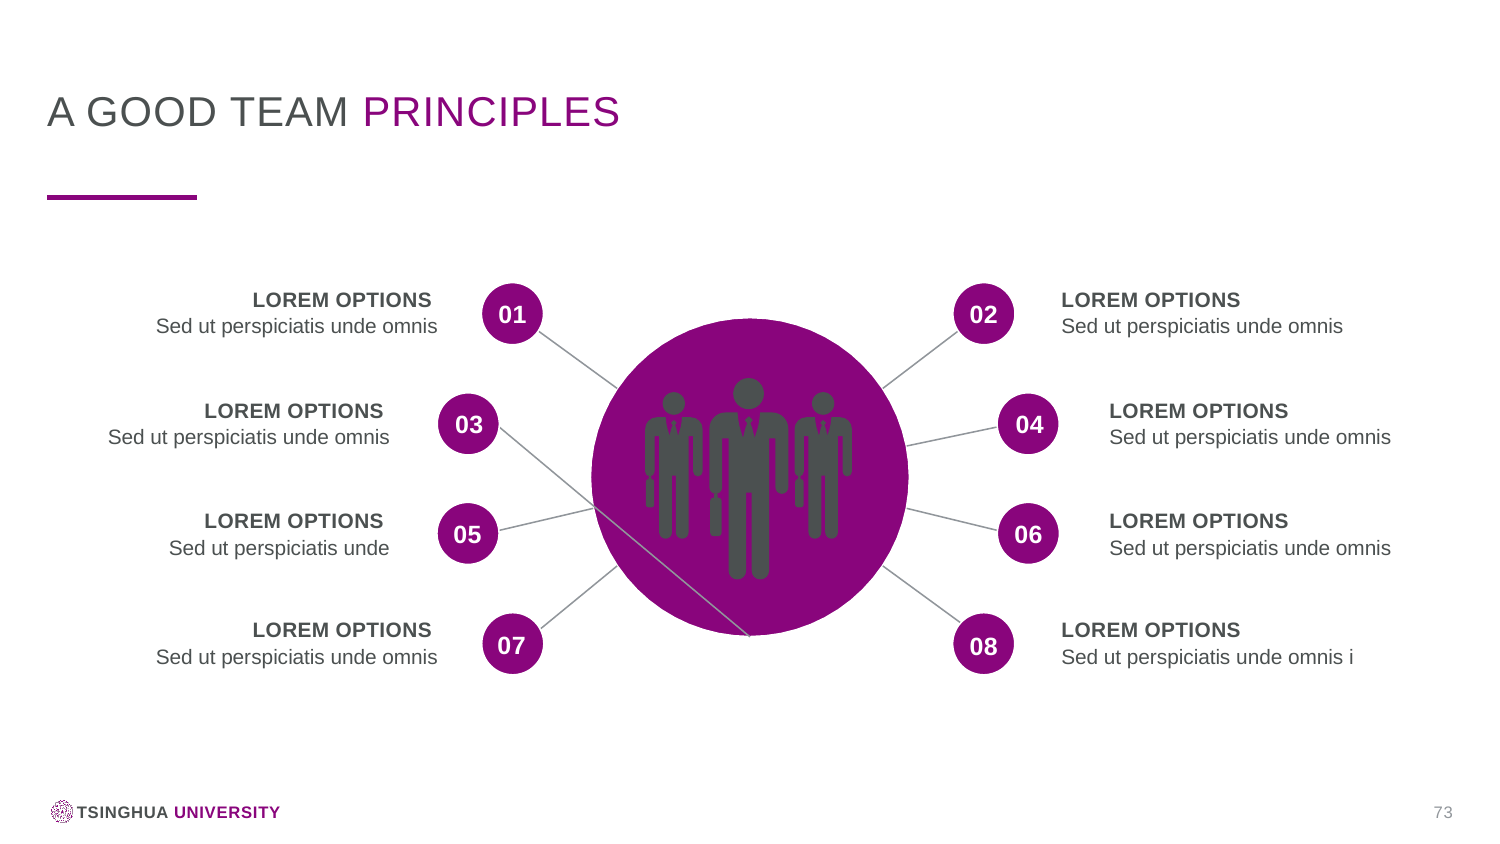

A good team principles

01

02
Lorem options
Sed ut perspiciatis unde omnis
Lorem options
Sed ut perspiciatis unde omnis

03

04
Lorem options
Sed ut perspiciatis unde omnis
Lorem options
Sed ut perspiciatis unde omnis

05

06
Lorem options
Sed ut perspiciatis unde
Lorem options
Sed ut perspiciatis unde omnis

07

08
Lorem options
Sed ut perspiciatis unde omnis
Lorem options
Sed ut perspiciatis unde omnis i